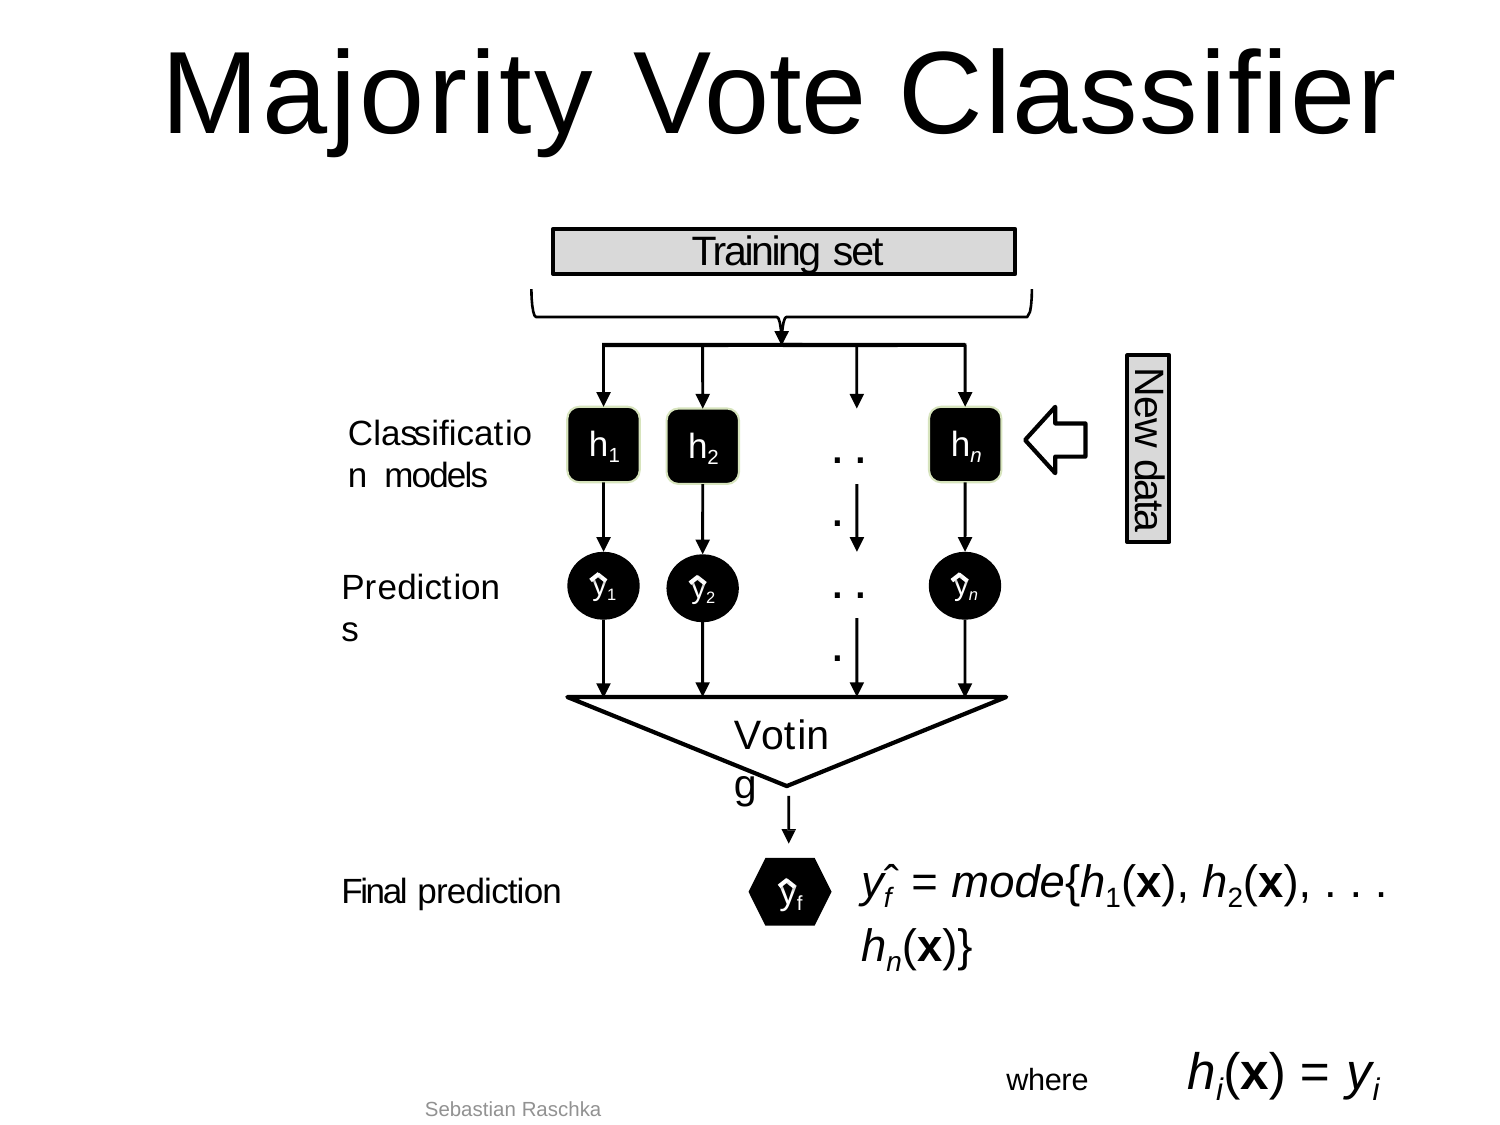

# Majority Vote Classifier
Training set

New data

Classification  models
. . .
h1
hn
h2
. . .

Predictions
y1
yn
y2

Voting

yf̂	= mode{h1(x), h2(x), . . . hn(x)}
where	hi(x) = yi

Final prediction
yf

Sebastian Raschka